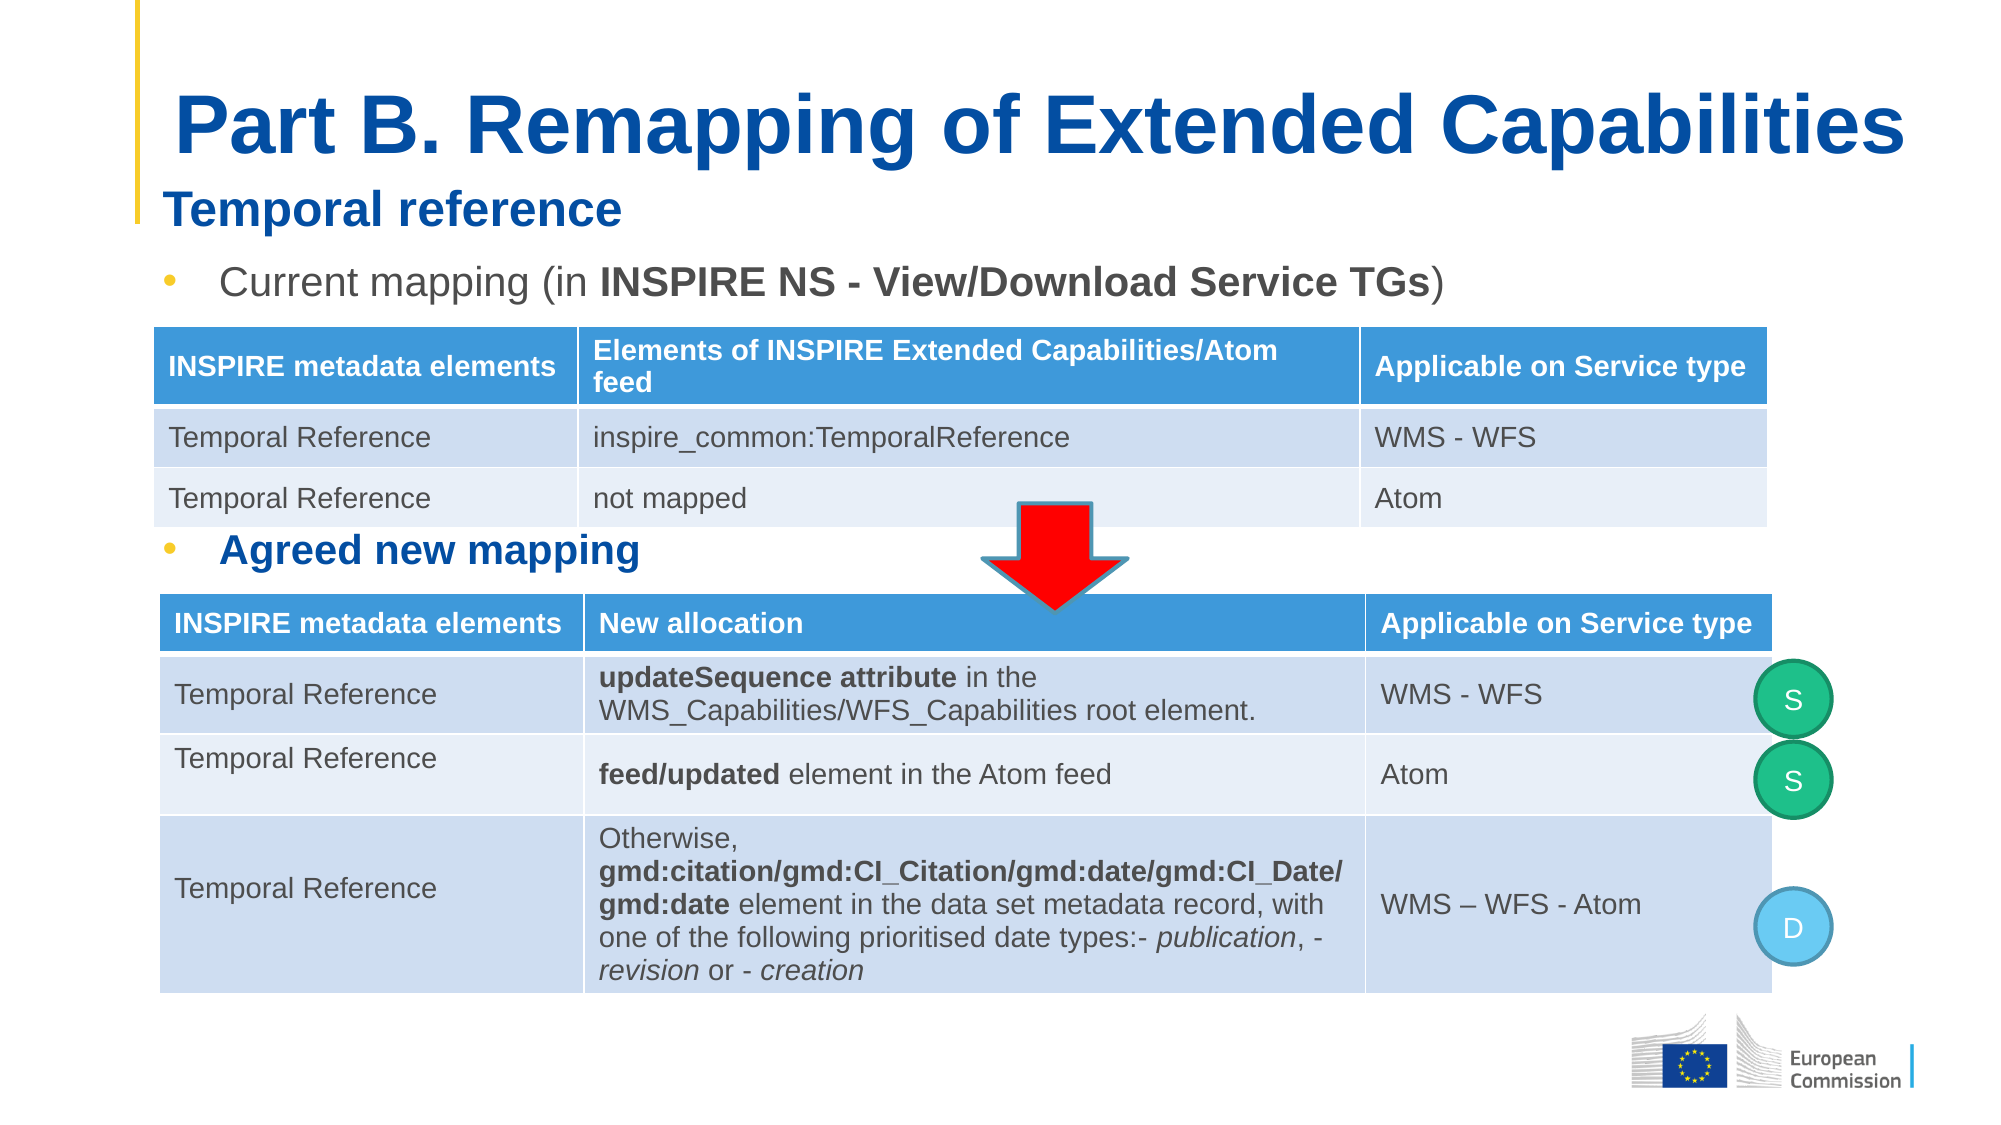

# Part B. Remapping of Extended Capabilities
Temporal reference
Current mapping (in INSPIRE NS - View/Download Service TGs)

| INSPIRE metadata elements | Elements of INSPIRE Extended Capabilities/Atom feed | Applicable on Service type |
| --- | --- | --- |
| Temporal Reference | inspire\_common:TemporalReference | WMS - WFS |
| Temporal Reference | not mapped | Atom |

Agreed new mapping

| INSPIRE metadata elements | New allocation | Applicable on Service type |
| --- | --- | --- |
| Temporal Reference | updateSequence attribute in the WMS\_Capabilities/WFS\_Capabilities root element. | WMS - WFS |
| Temporal Reference | feed/updated element in the Atom feed | Atom |
| Temporal Reference | Otherwise, gmd:citation/gmd:CI\_Citation/gmd:date/gmd:CI\_Date/gmd:date element in the data set metadata record, with one of the following prioritised date types:- publication, - revision or - creation | WMS – WFS - Atom |
S
S
D